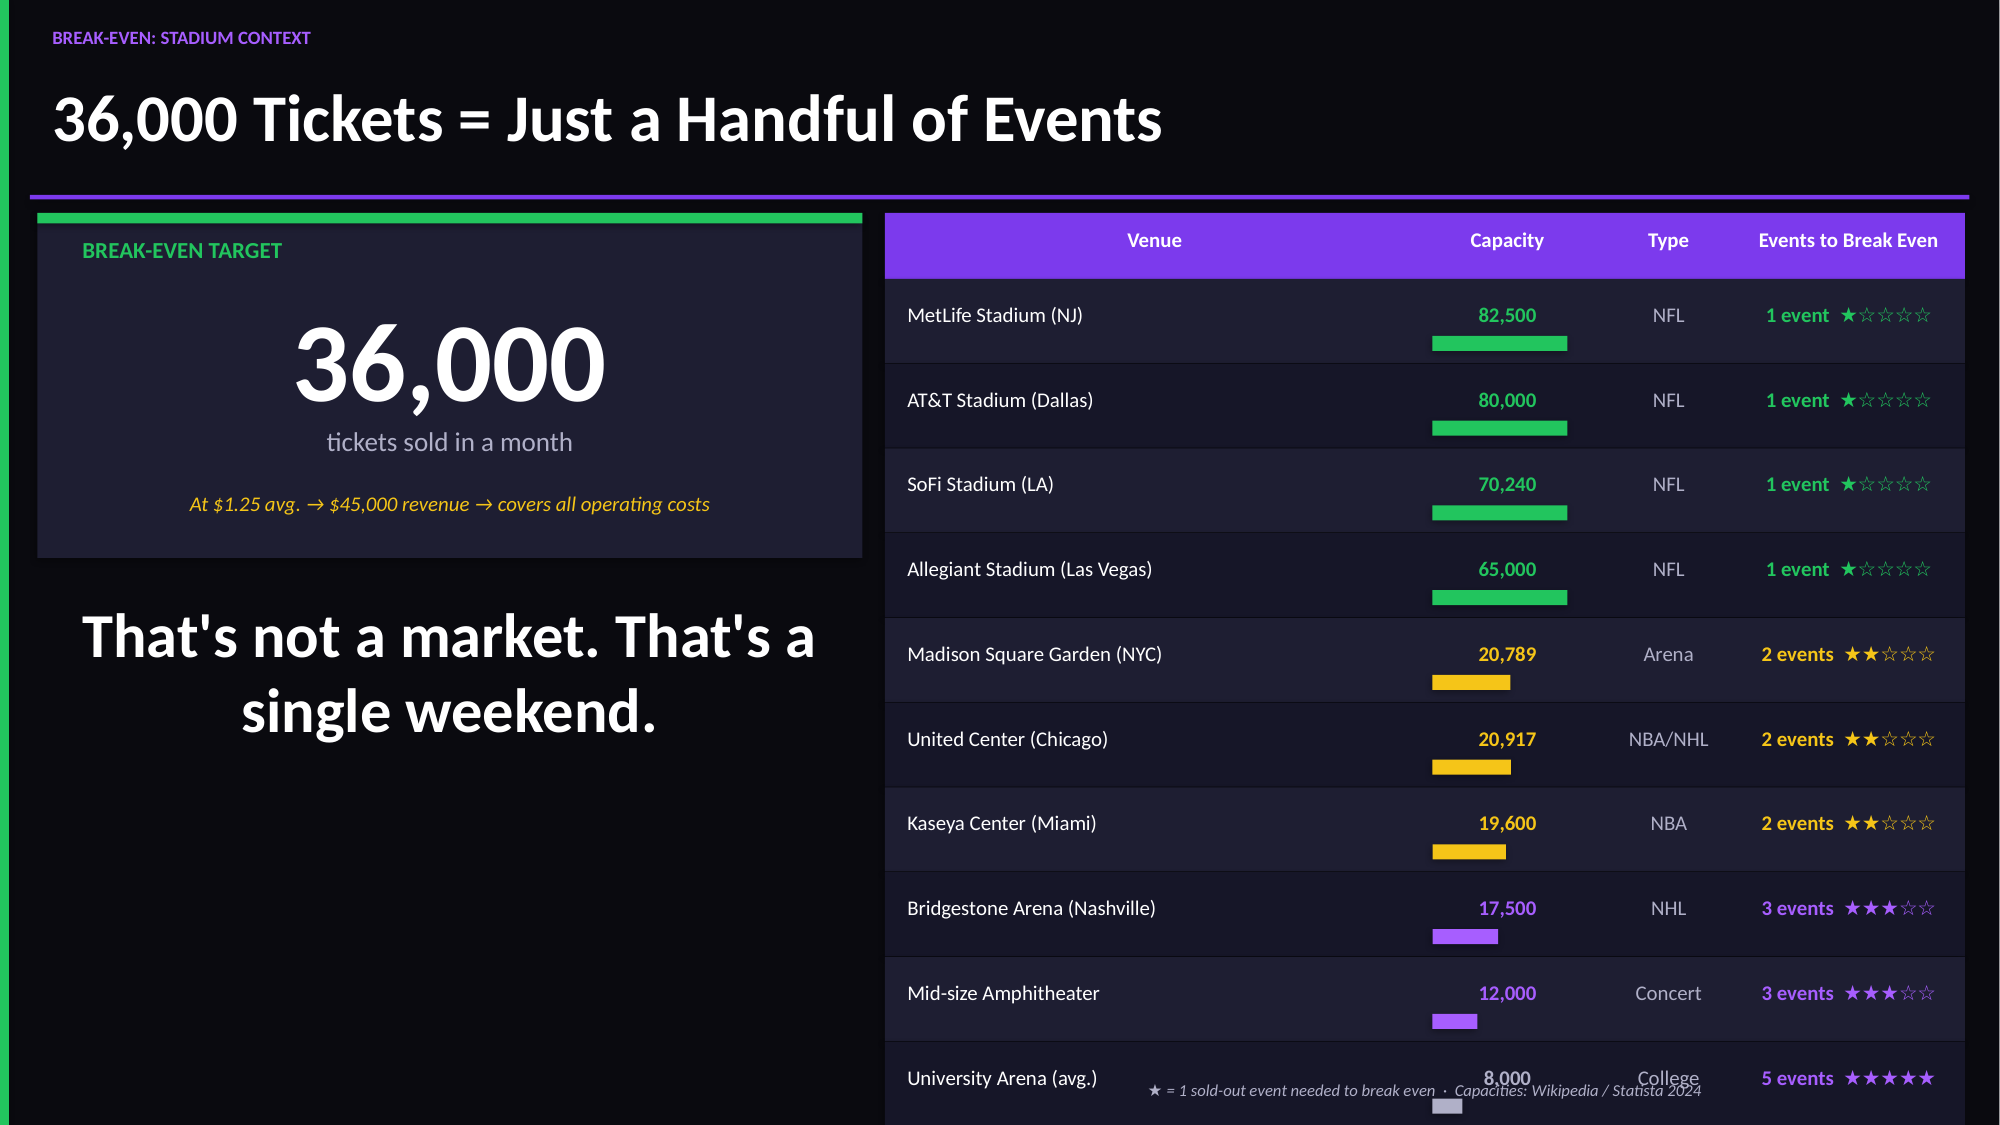

BREAK-EVEN: STADIUM CONTEXT
36,000 Tickets = Just a Handful of Events

Venue
Capacity
Type
Events to Break Even
BREAK-EVEN TARGET

36,000
MetLife Stadium (NJ)
82,500
NFL
1 event  ★☆☆☆☆

AT&T Stadium (Dallas)
80,000
NFL
1 event  ★☆☆☆☆
tickets sold in a month

SoFi Stadium (LA)
70,240
NFL
1 event  ★☆☆☆☆
At $1.25 avg. → $45,000 revenue → covers all operating costs

Allegiant Stadium (Las Vegas)
65,000
NFL
1 event  ★☆☆☆☆
That's not a market. That's a single weekend.

Madison Square Garden (NYC)
20,789
Arena
2 events  ★★☆☆☆

United Center (Chicago)
20,917
NBA/NHL
2 events  ★★☆☆☆

Kaseya Center (Miami)
19,600
NBA
2 events  ★★☆☆☆

Bridgestone Arena (Nashville)
17,500
NHL
3 events  ★★★☆☆

Mid-size Amphitheater
12,000
Concert
3 events  ★★★☆☆

University Arena (avg.)
8,000
College
5 events  ★★★★★
★ = 1 sold-out event needed to break even  ·  Capacities: Wikipedia / Statista 2024